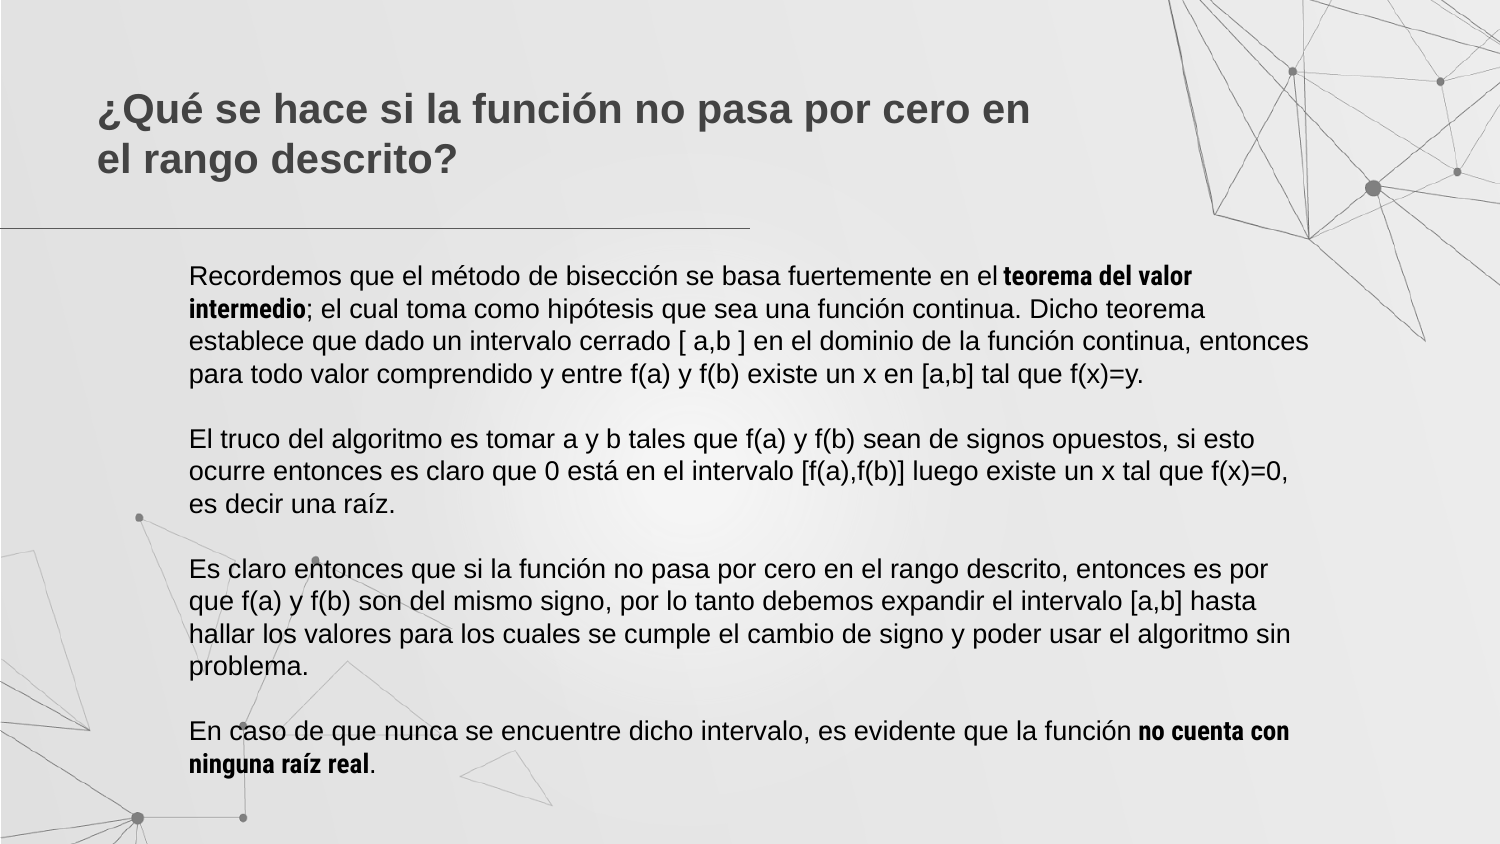

¿Qué se hace si la función no pasa por cero en el rango descrito?
Recordemos que el método de bisección se basa fuertemente en el teorema del valor intermedio; el cual toma como hipótesis que sea una función continua. Dicho teorema establece que dado un intervalo cerrado [ a,b ] en el dominio de la función continua, entonces para todo valor comprendido y entre f(a) y f(b) existe un x en [a,b] tal que f(x)=y.

El truco del algoritmo es tomar a y b tales que f(a) y f(b) sean de signos opuestos, si esto ocurre entonces es claro que 0 está en el intervalo [f(a),f(b)] luego existe un x tal que f(x)=0, es decir una raíz.

Es claro entonces que si la función no pasa por cero en el rango descrito, entonces es por que f(a) y f(b) son del mismo signo, por lo tanto debemos expandir el intervalo [a,b] hasta hallar los valores para los cuales se cumple el cambio de signo y poder usar el algoritmo sin problema.

En caso de que nunca se encuentre dicho intervalo, es evidente que la función no cuenta con ninguna raíz real.